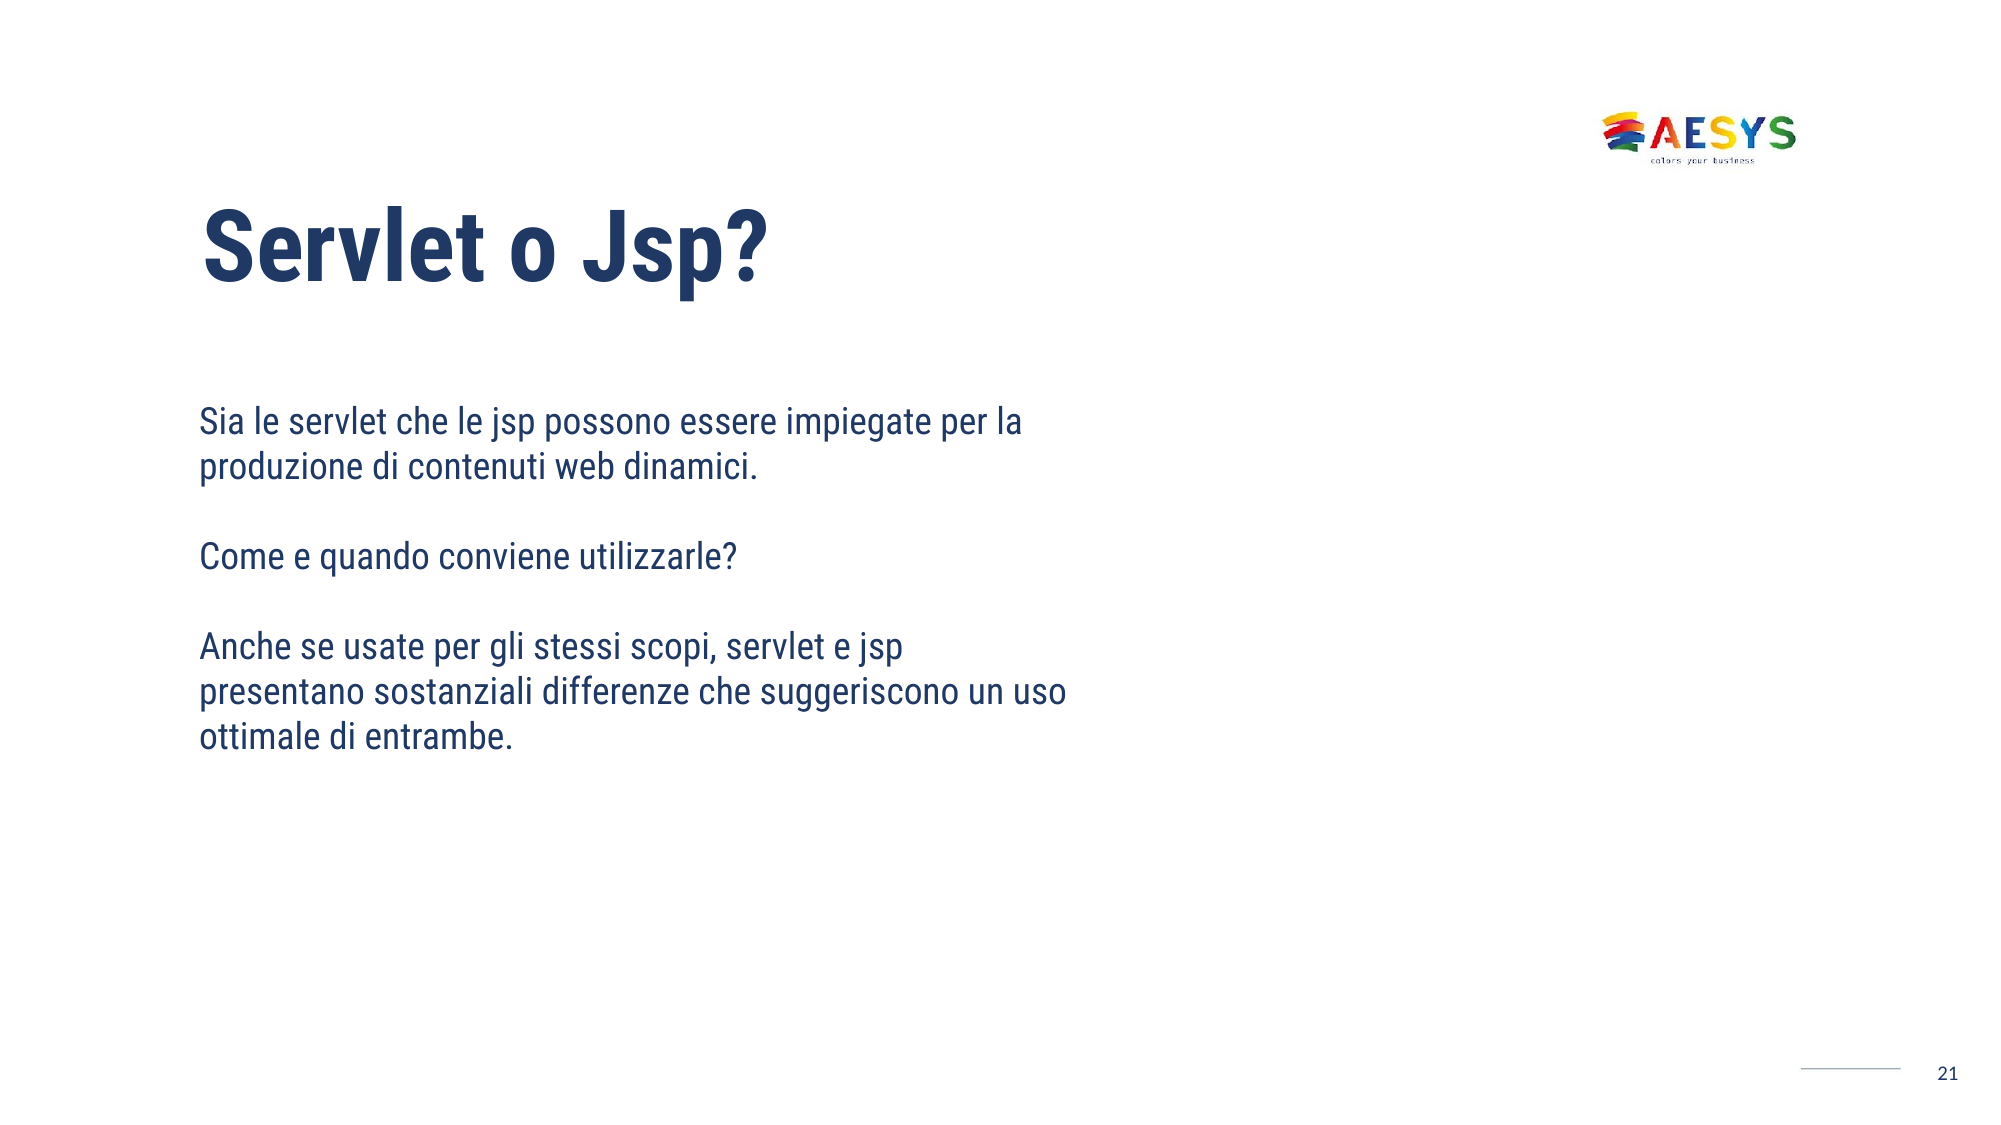

# Servlet o Jsp?
Sia le servlet che le jsp possono essere impiegate per la produzione di contenuti web dinamici.

Come e quando conviene utilizzarle?

Anche se usate per gli stessi scopi, servlet e jsp presentano sostanziali differenze che suggeriscono un uso ottimale di entrambe.
21